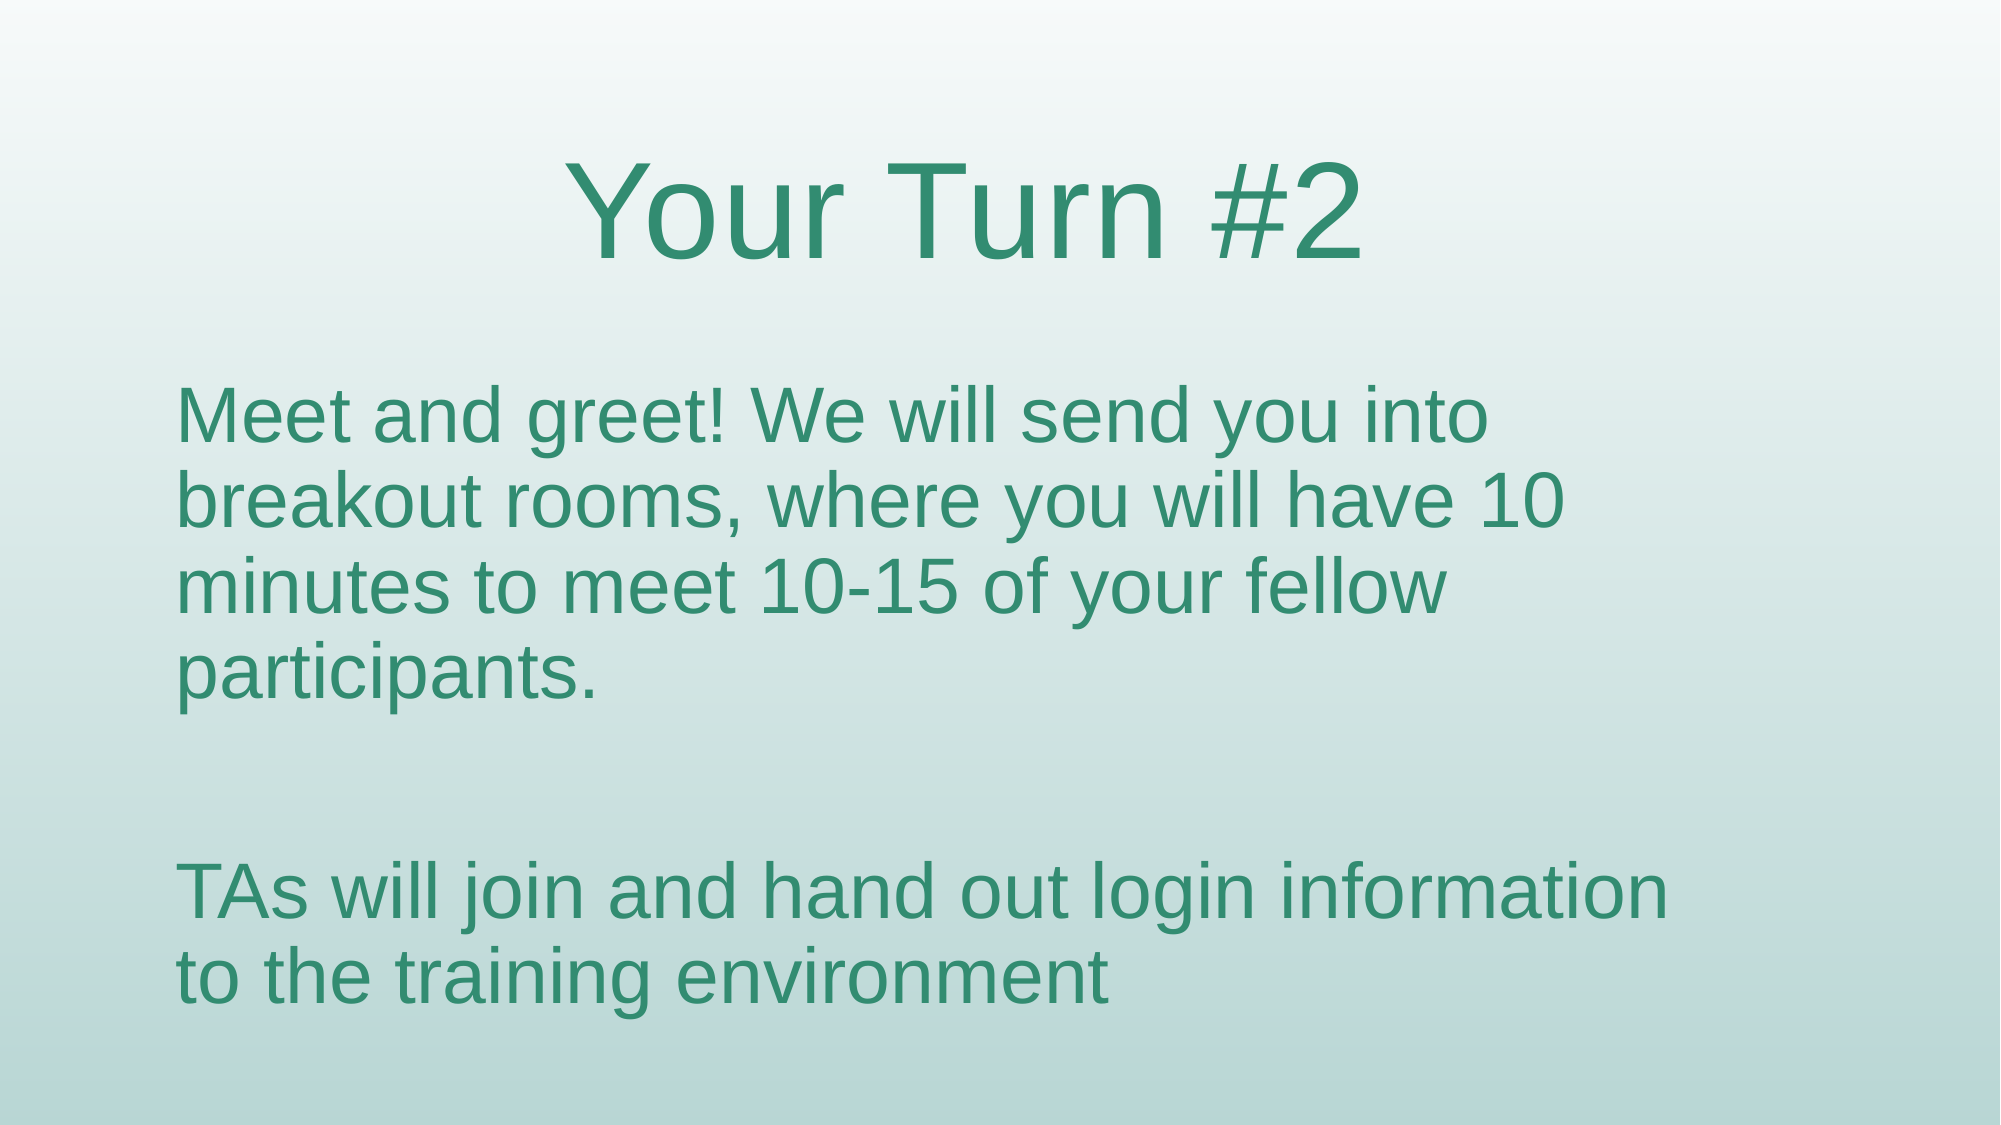

# Your Turn #2
Meet and greet! We will send you into breakout rooms, where you will have 10 minutes to meet 10-15 of your fellow participants.

TAs will join and hand out login information to the training environment